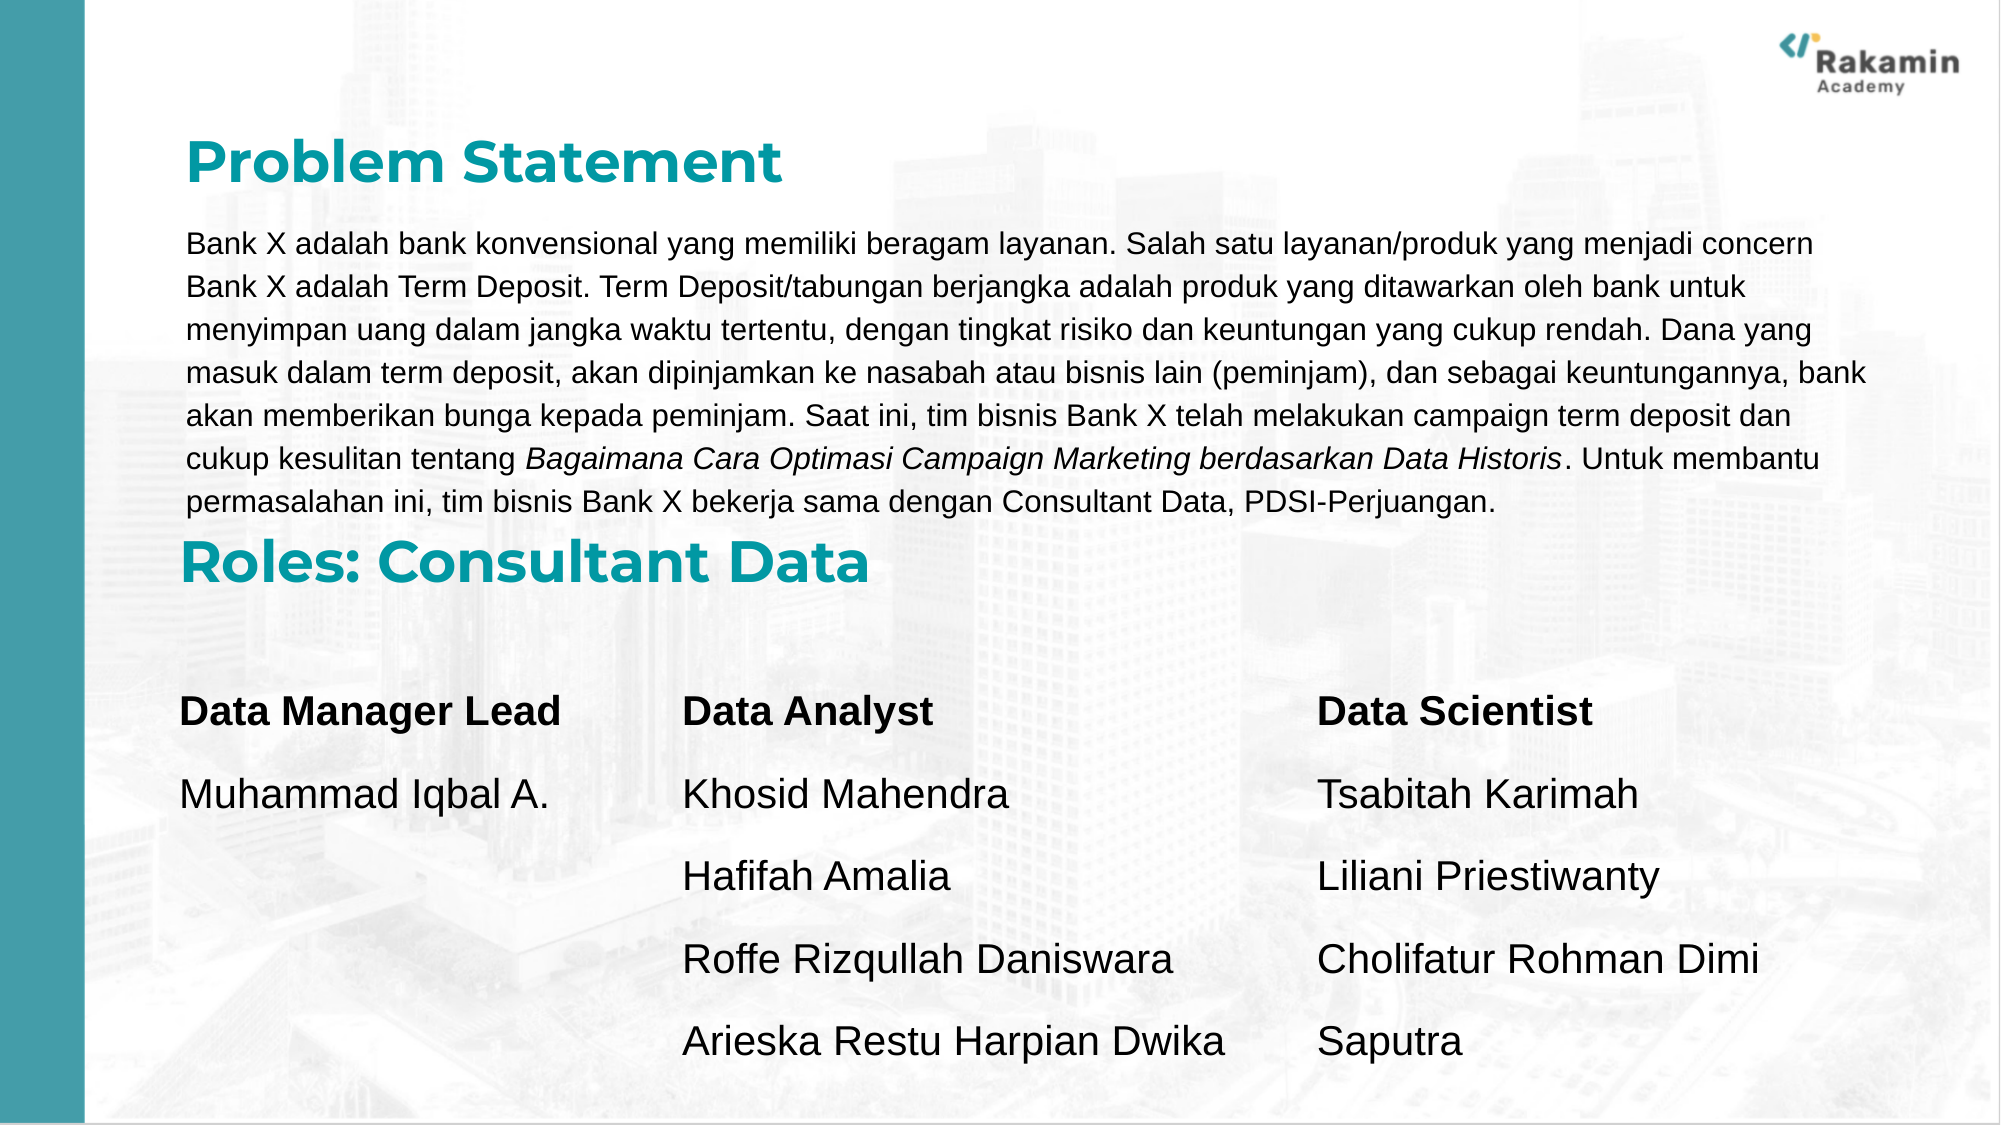

Problem Statement
Bank X adalah bank konvensional yang memiliki beragam layanan. Salah satu layanan/produk yang menjadi concern Bank X adalah Term Deposit. Term Deposit/tabungan berjangka adalah produk yang ditawarkan oleh bank untuk menyimpan uang dalam jangka waktu tertentu, dengan tingkat risiko dan keuntungan yang cukup rendah. Dana yang masuk dalam term deposit, akan dipinjamkan ke nasabah atau bisnis lain (peminjam), dan sebagai keuntungannya, bank akan memberikan bunga kepada peminjam. Saat ini, tim bisnis Bank X telah melakukan campaign term deposit dan cukup kesulitan tentang Bagaimana Cara Optimasi Campaign Marketing berdasarkan Data Historis. Untuk membantu permasalahan ini, tim bisnis Bank X bekerja sama dengan Consultant Data, PDSI-Perjuangan.
Roles: Consultant Data
Data Manager Lead
Muhammad Iqbal A.
Data Analyst
Khosid Mahendra
Hafifah Amalia
Roffe Rizqullah Daniswara
Arieska Restu Harpian Dwika
Data Scientist
Tsabitah Karimah
Liliani Priestiwanty
Cholifatur Rohman Dimi Saputra